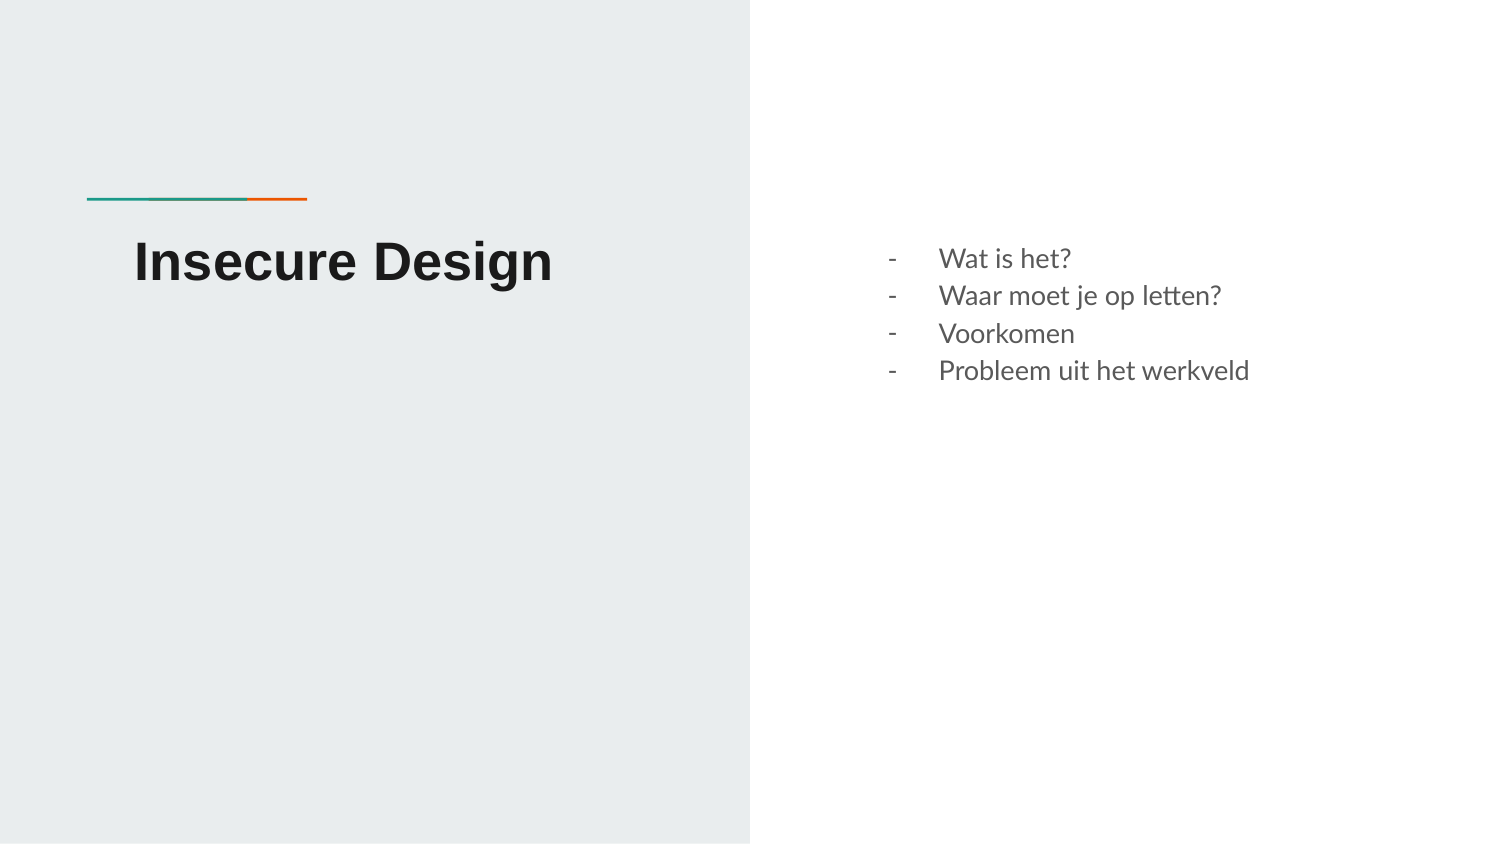

# Insecure Design
Wat is het?
Waar moet je op letten?
Voorkomen
Probleem uit het werkveld